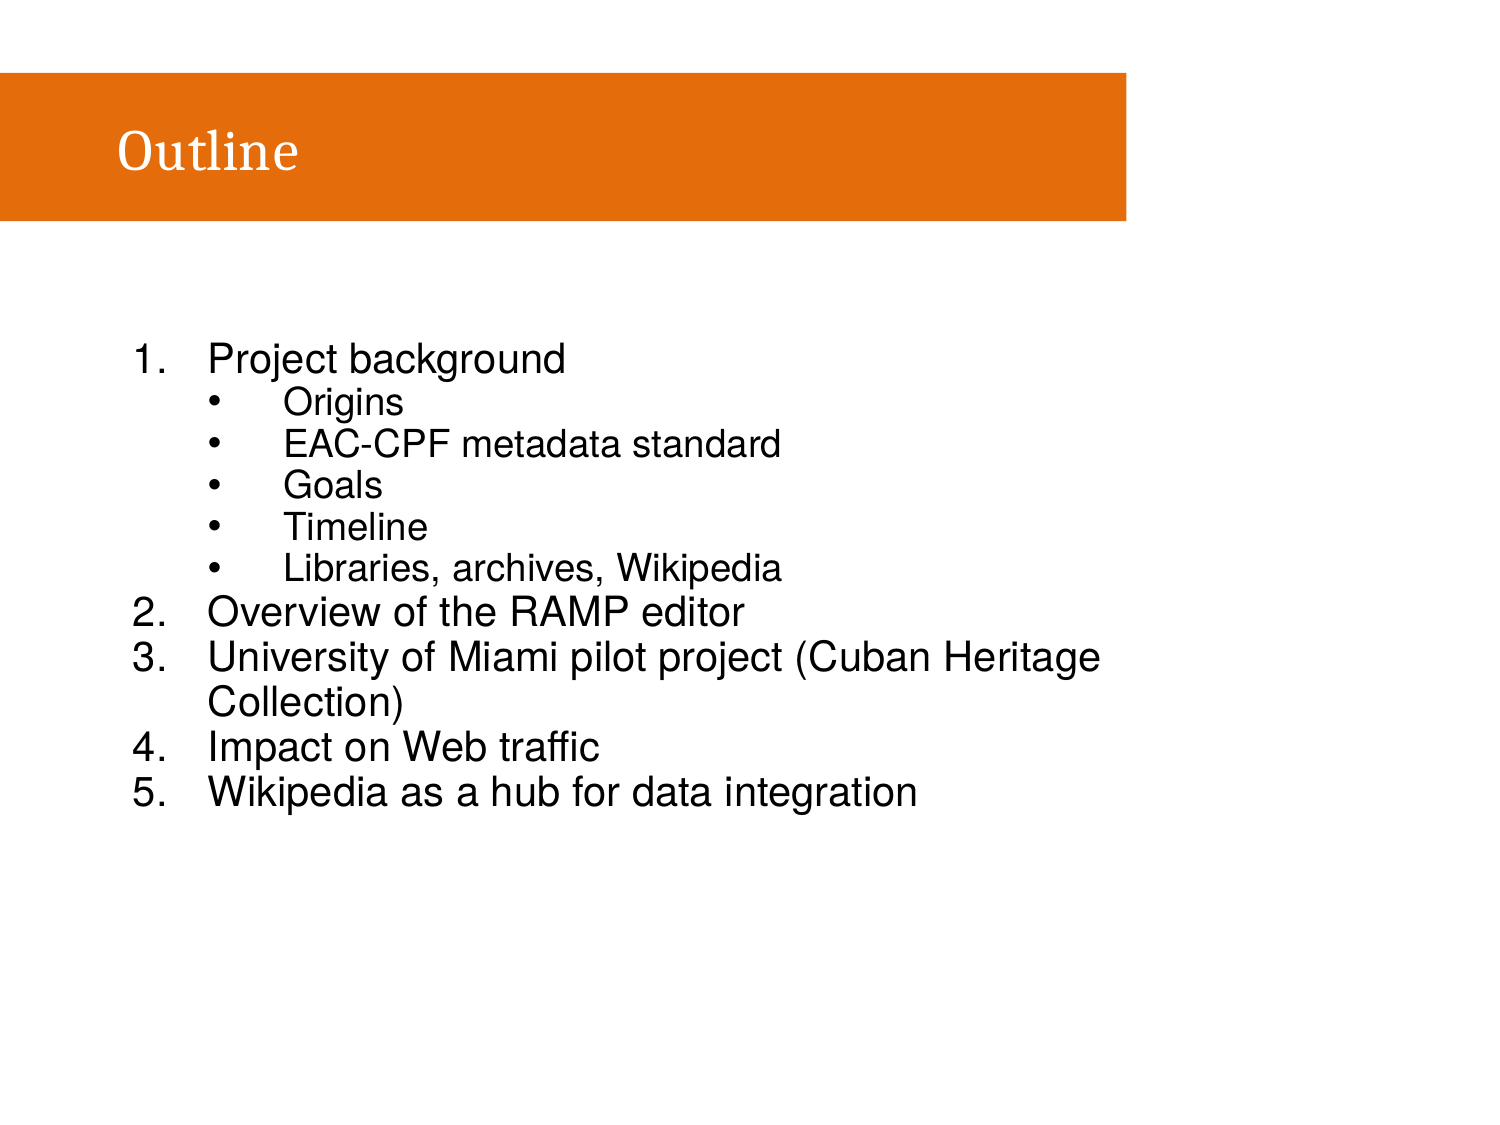

Outline
Project background
Origins
EAC-CPF metadata standard
Goals
Timeline
Libraries, archives, Wikipedia
Overview of the RAMP editor
University of Miami pilot project (Cuban Heritage Collection)
Impact on Web traffic
Wikipedia as a hub for data integration